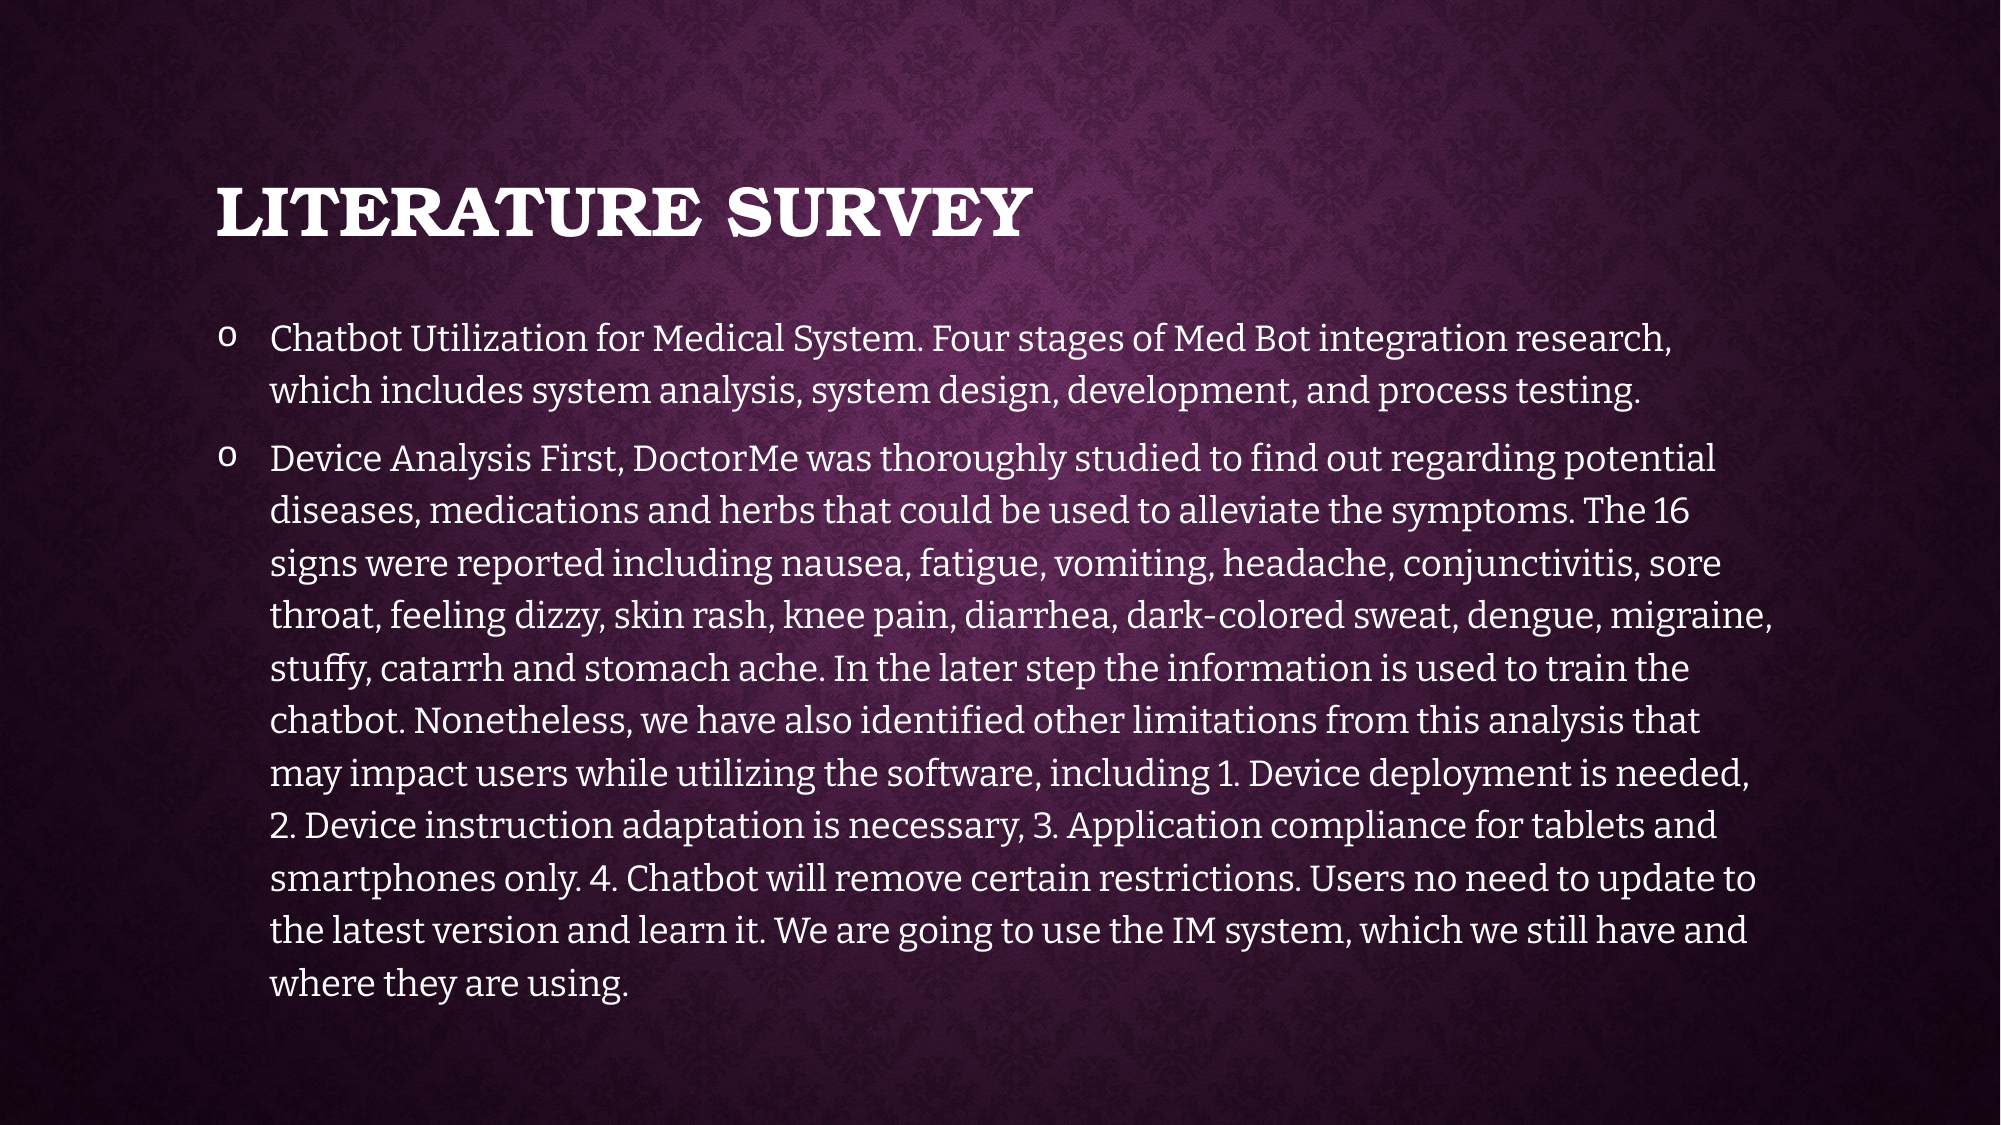

# LITERATURE SURVEY
Chatbot Utilization for Medical System. Four stages of Med Bot integration research, which includes system analysis, system design, development, and process testing.
Device Analysis First, DoctorMe was thoroughly studied to find out regarding potential diseases, medications and herbs that could be used to alleviate the symptoms. The 16 signs were reported including nausea, fatigue, vomiting, headache, conjunctivitis, sore throat, feeling dizzy, skin rash, knee pain, diarrhea, dark-colored sweat, dengue, migraine, stuffy, catarrh and stomach ache. In the later step the information is used to train the chatbot. Nonetheless, we have also identified other limitations from this analysis that may impact users while utilizing the software, including 1. Device deployment is needed, 2. Device instruction adaptation is necessary, 3. Application compliance for tablets and smartphones only. 4. Chatbot will remove certain restrictions. Users no need to update to the latest version and learn it. We are going to use the IM system, which we still have and where they are using.